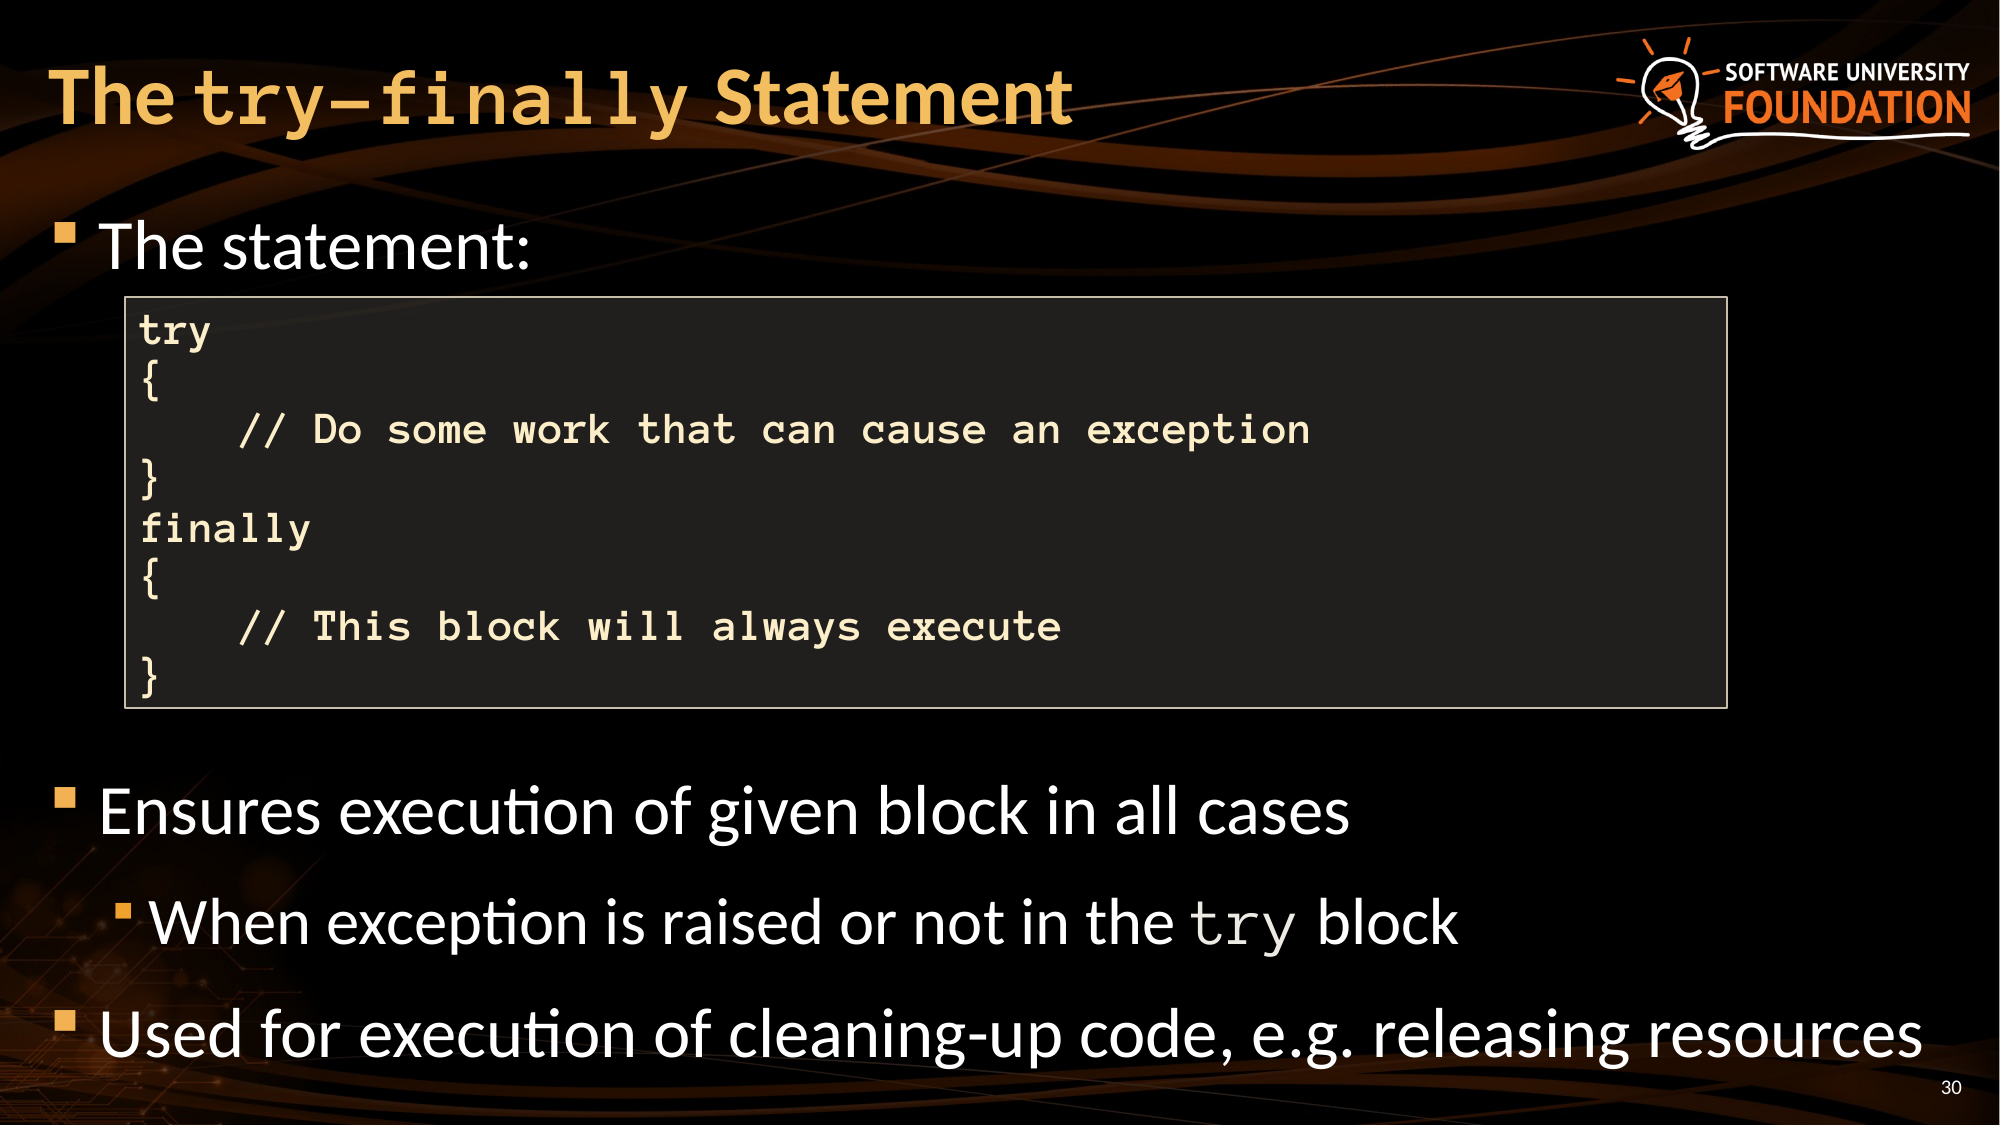

# The try-finally Statement
The statement:

Ensures execution of given block in all cases
When exception is raised or not in the try block
Used for execution of cleaning-up code, e.g. releasing resources
try
{
    // Do some work that can cause an exception
}
finally
{
    // This block will always execute
}
30